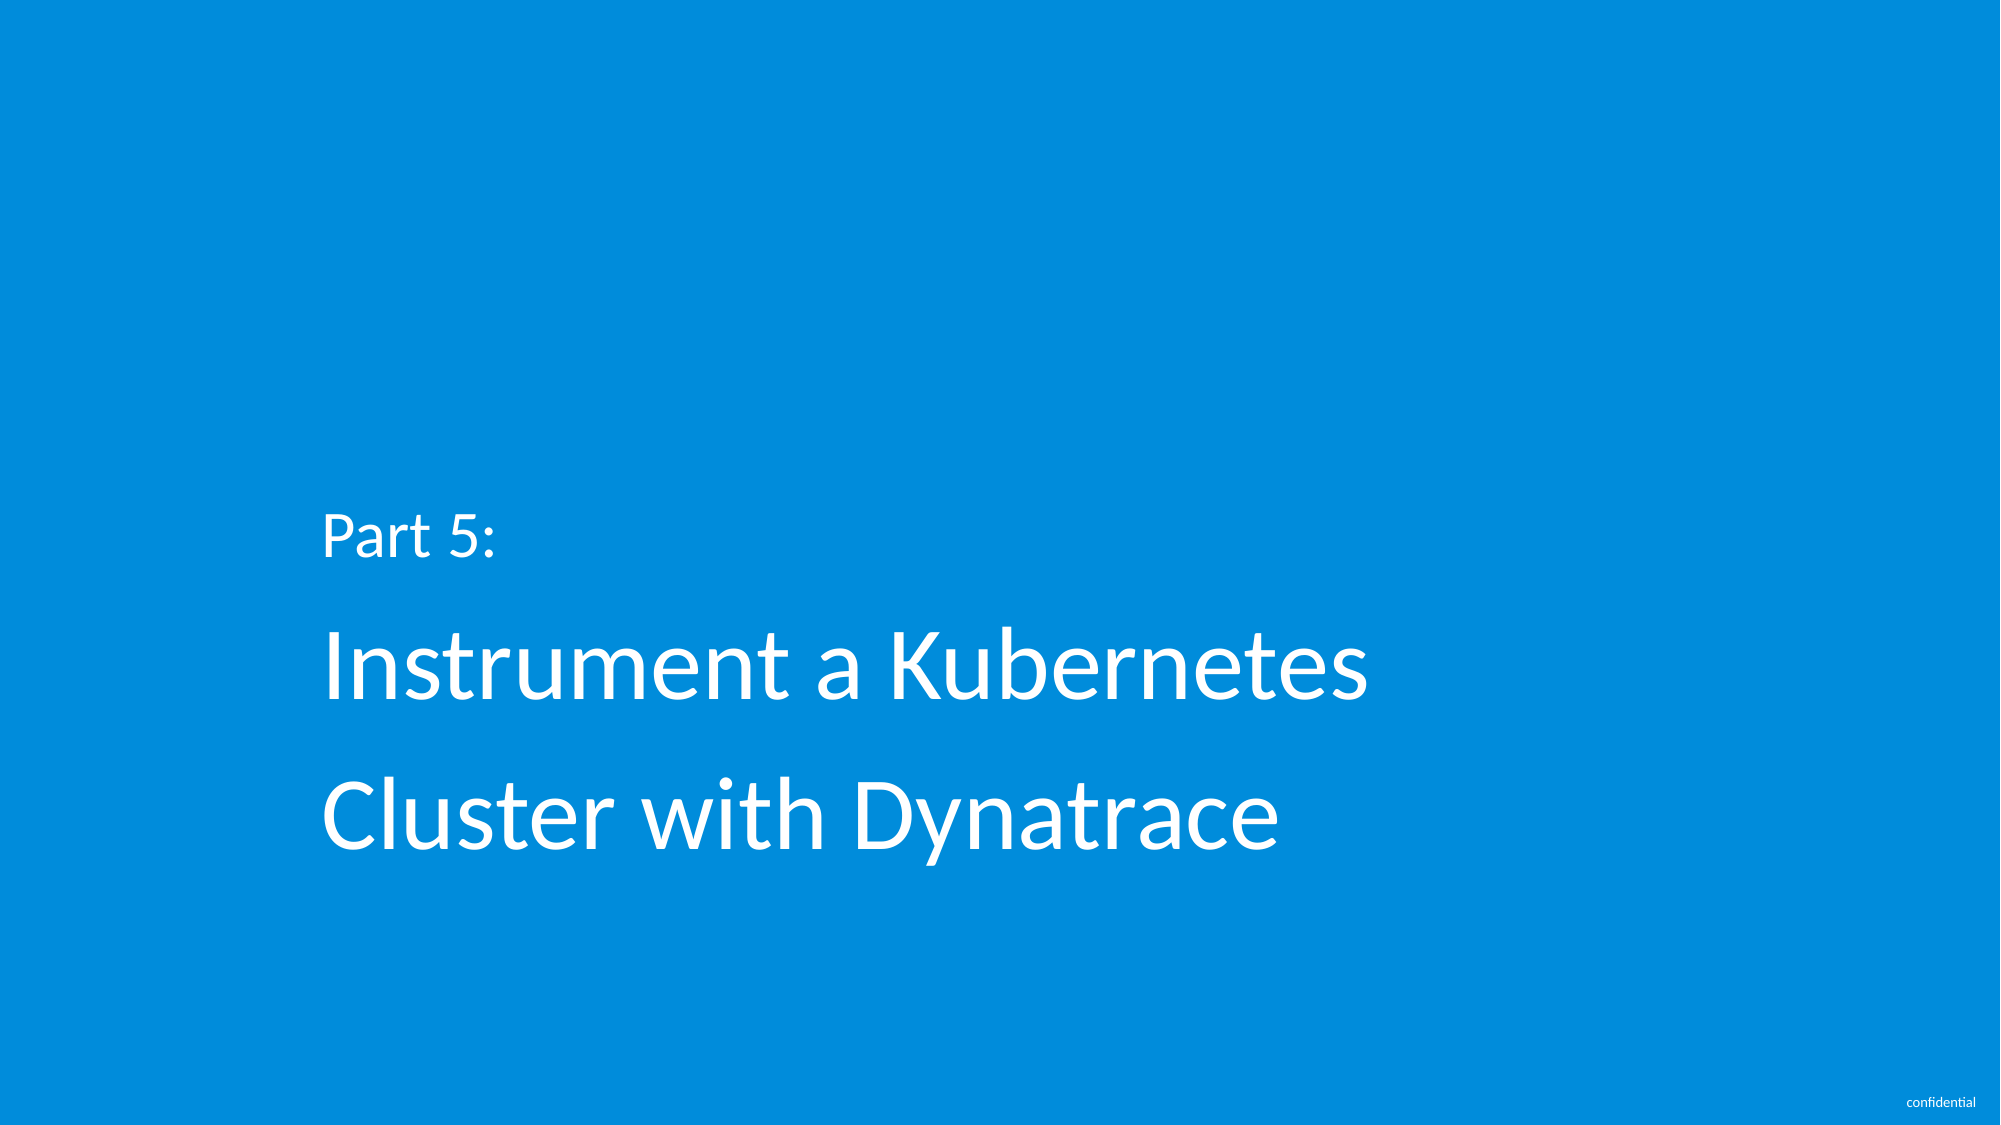

# Part 5: Instrument a Kubernetes Cluster with Dynatrace